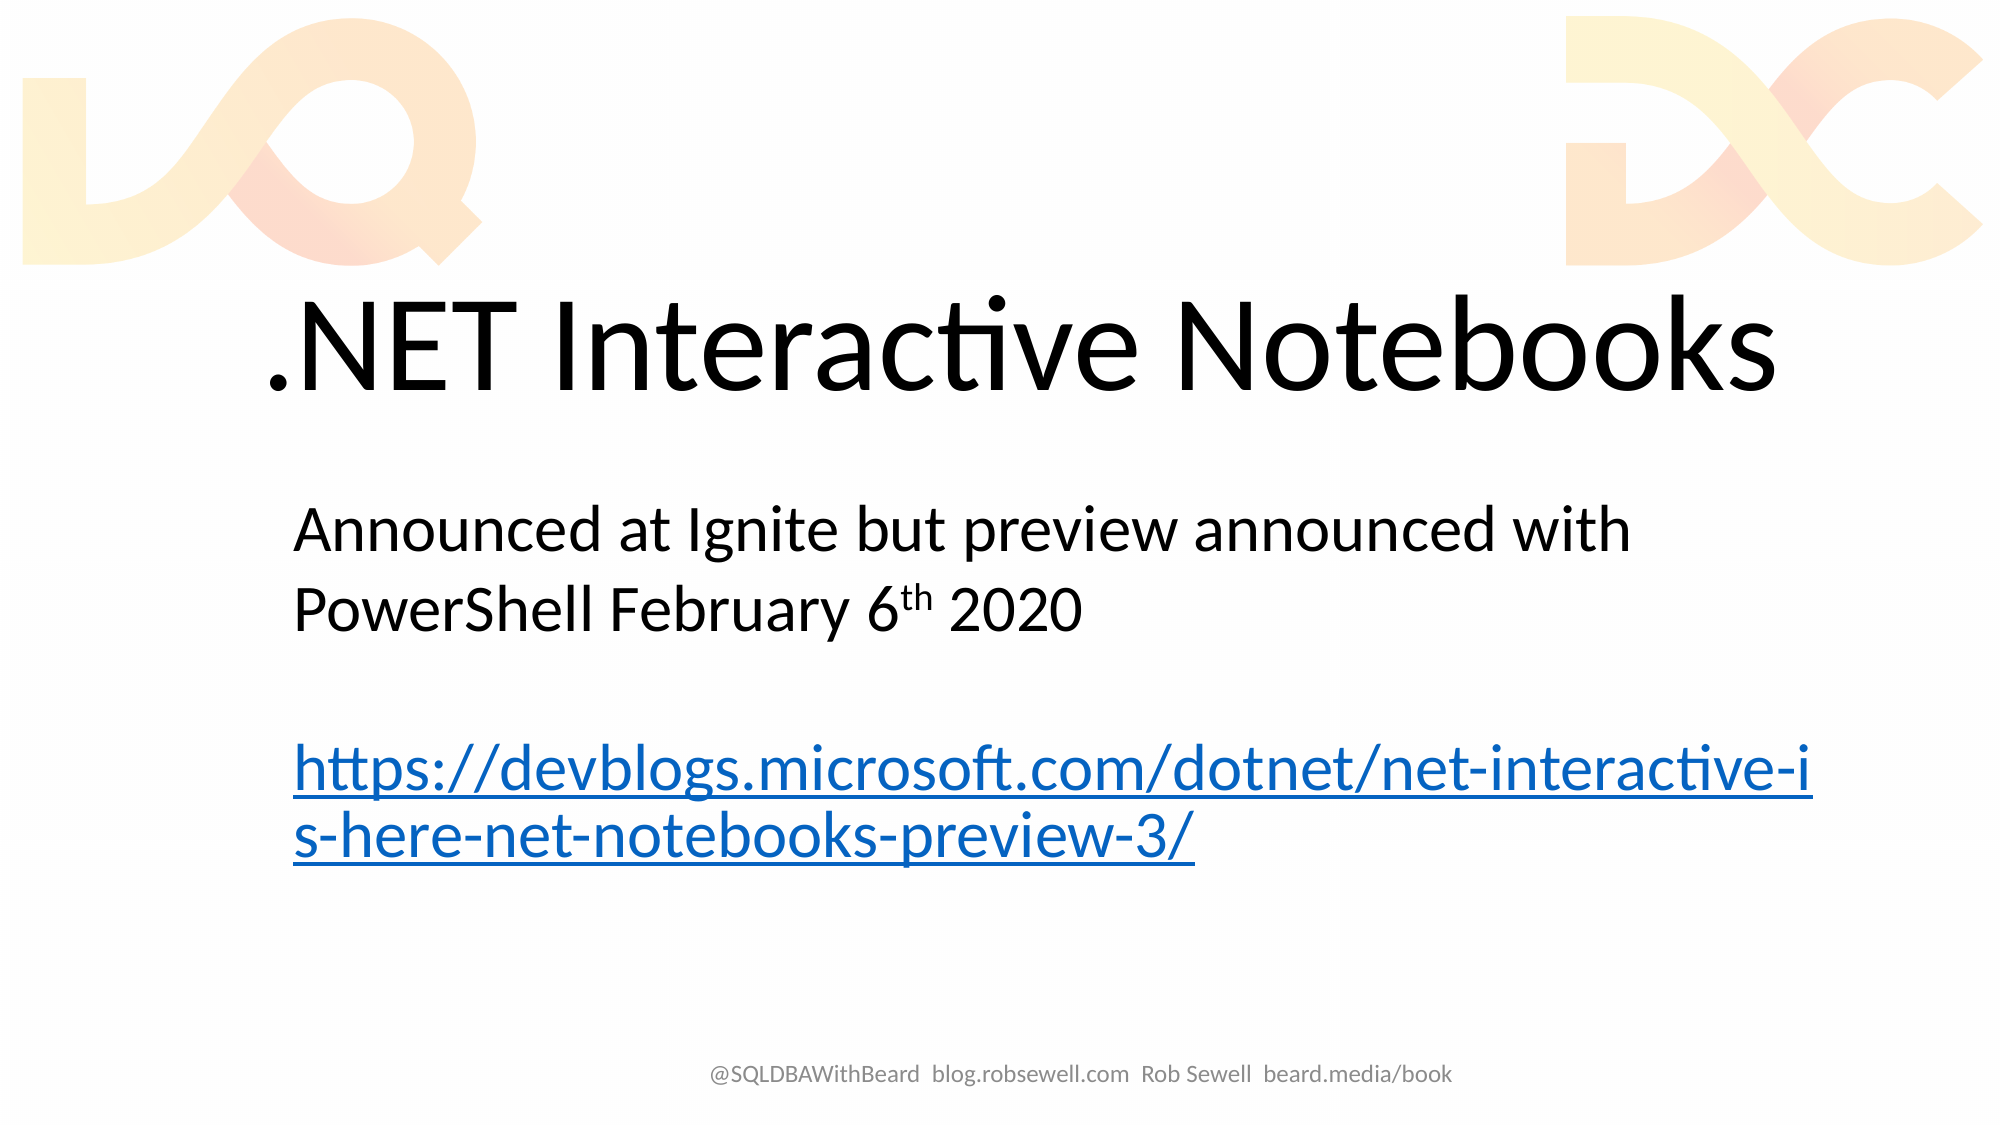

.NET Interactive Notebooks
Announced at Ignite but preview announced with PowerShell February 6th 2020
https://devblogs.microsoft.com/dotnet/net-interactive-is-here-net-notebooks-preview-3/
@SQLDBAWithBeard  blog.robsewell.com  Rob Sewell  beard.media/book